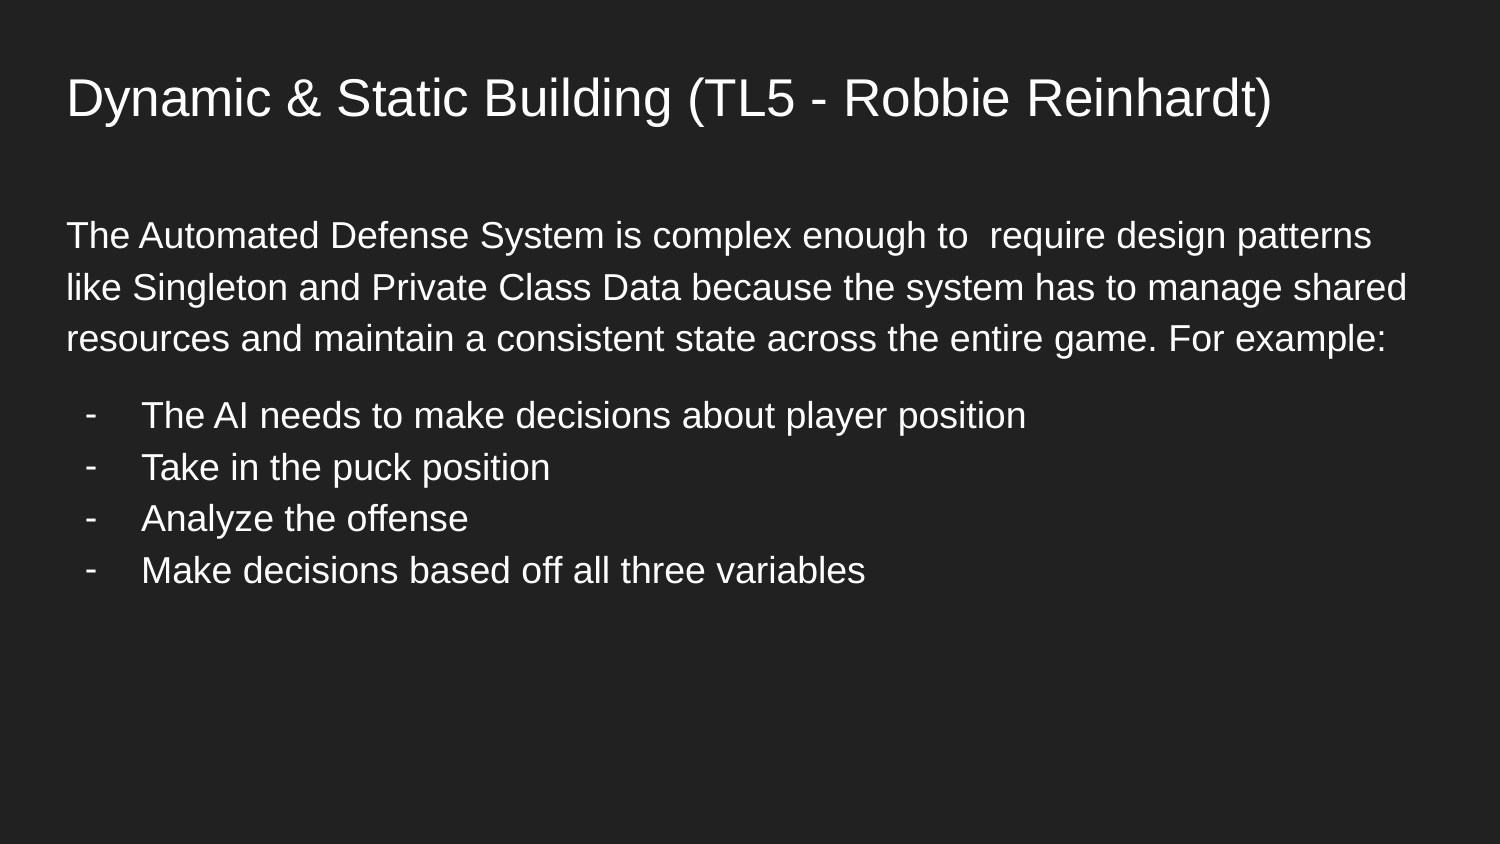

# Dynamic & Static Building (TL5 - Robbie Reinhardt)
The Automated Defense System is complex enough to  require design patterns like Singleton and Private Class Data because the system has to manage shared resources and maintain a consistent state across the entire game. For example:
The AI needs to make decisions about player position
Take in the puck position
Analyze the offense
Make decisions based off all three variables